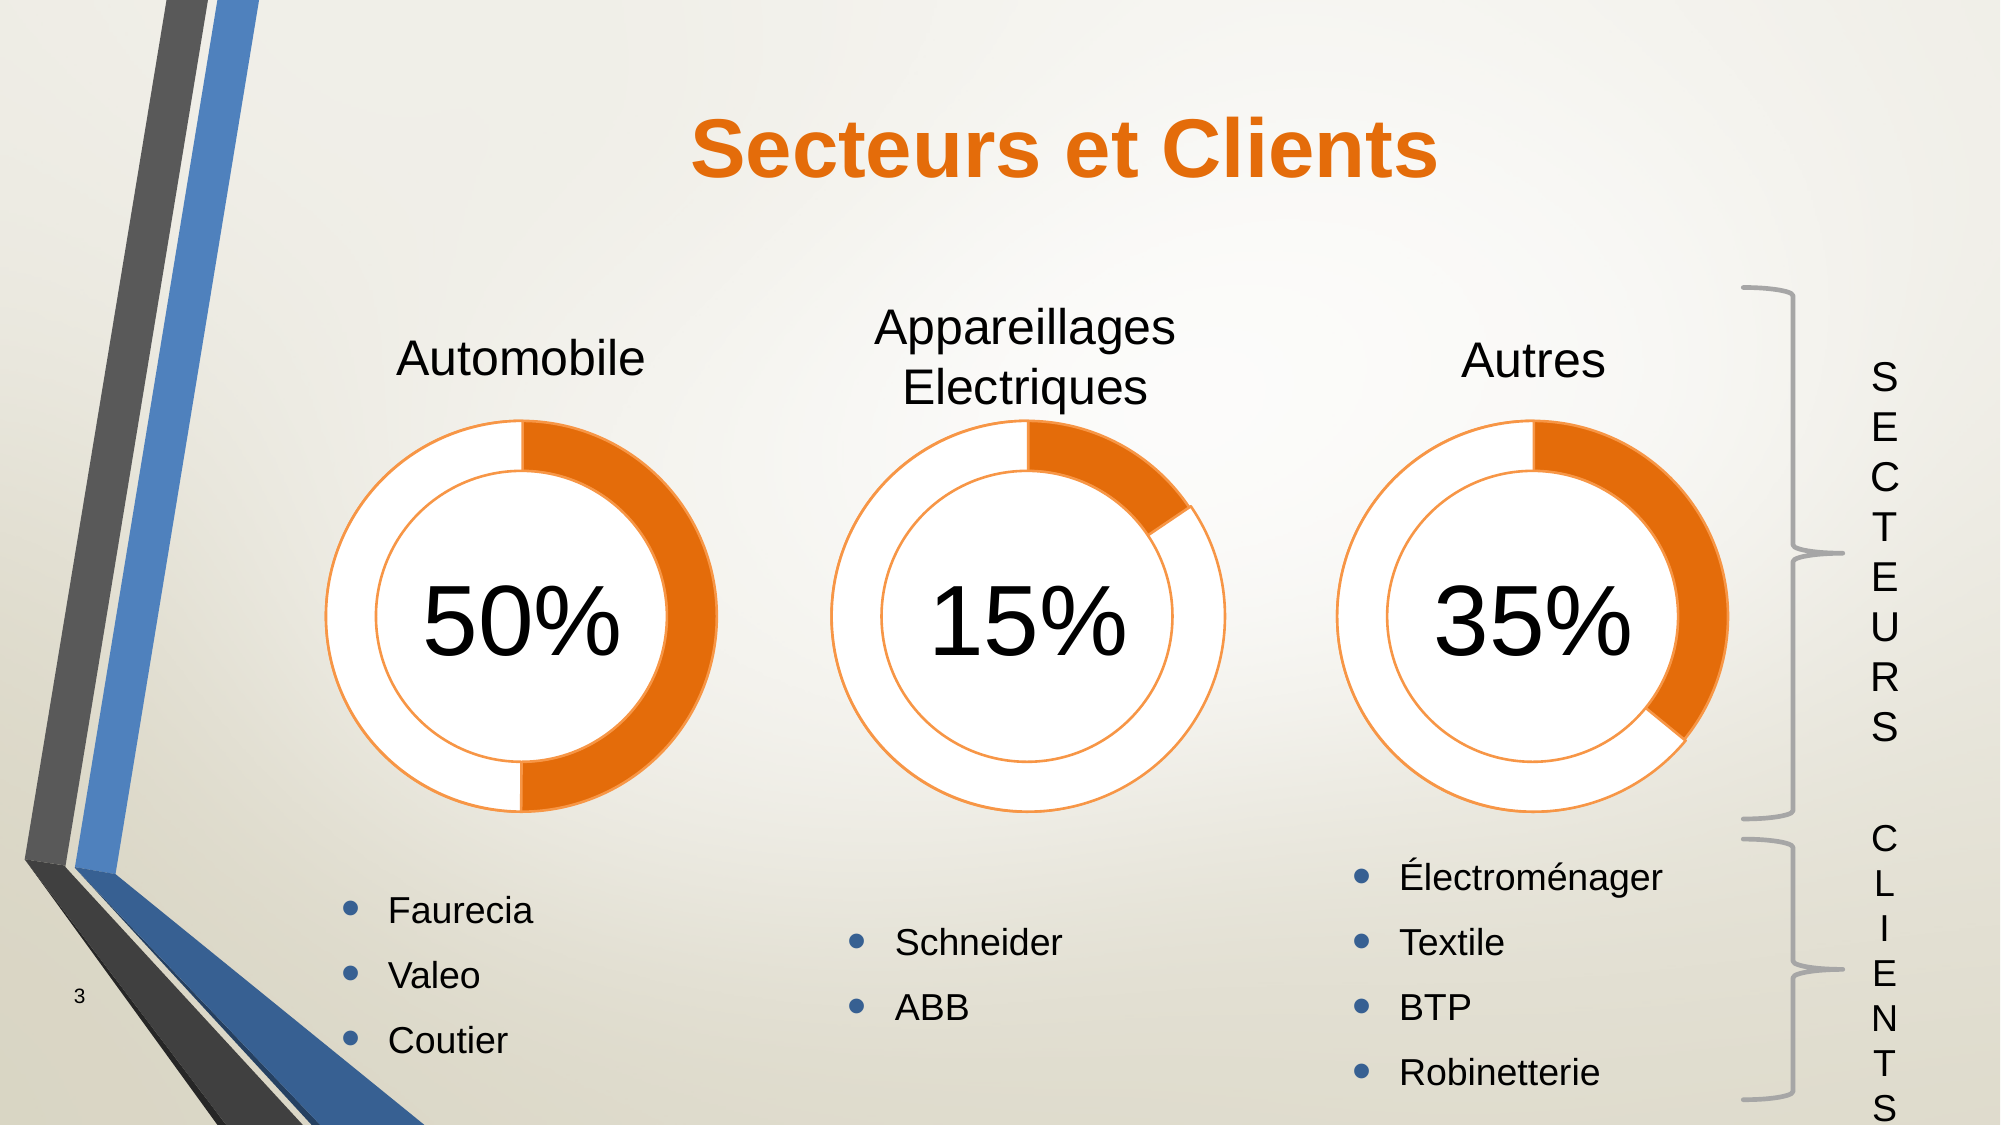

# Secteurs et Clients
Appareillages Electriques

Automobile
Autres
SECTEURS

35%
15%
50%
CLIENTS
Électroménager
Textile
BTP
Robinetterie
Faurecia
Valeo
Coutier
Schneider
ABB

3